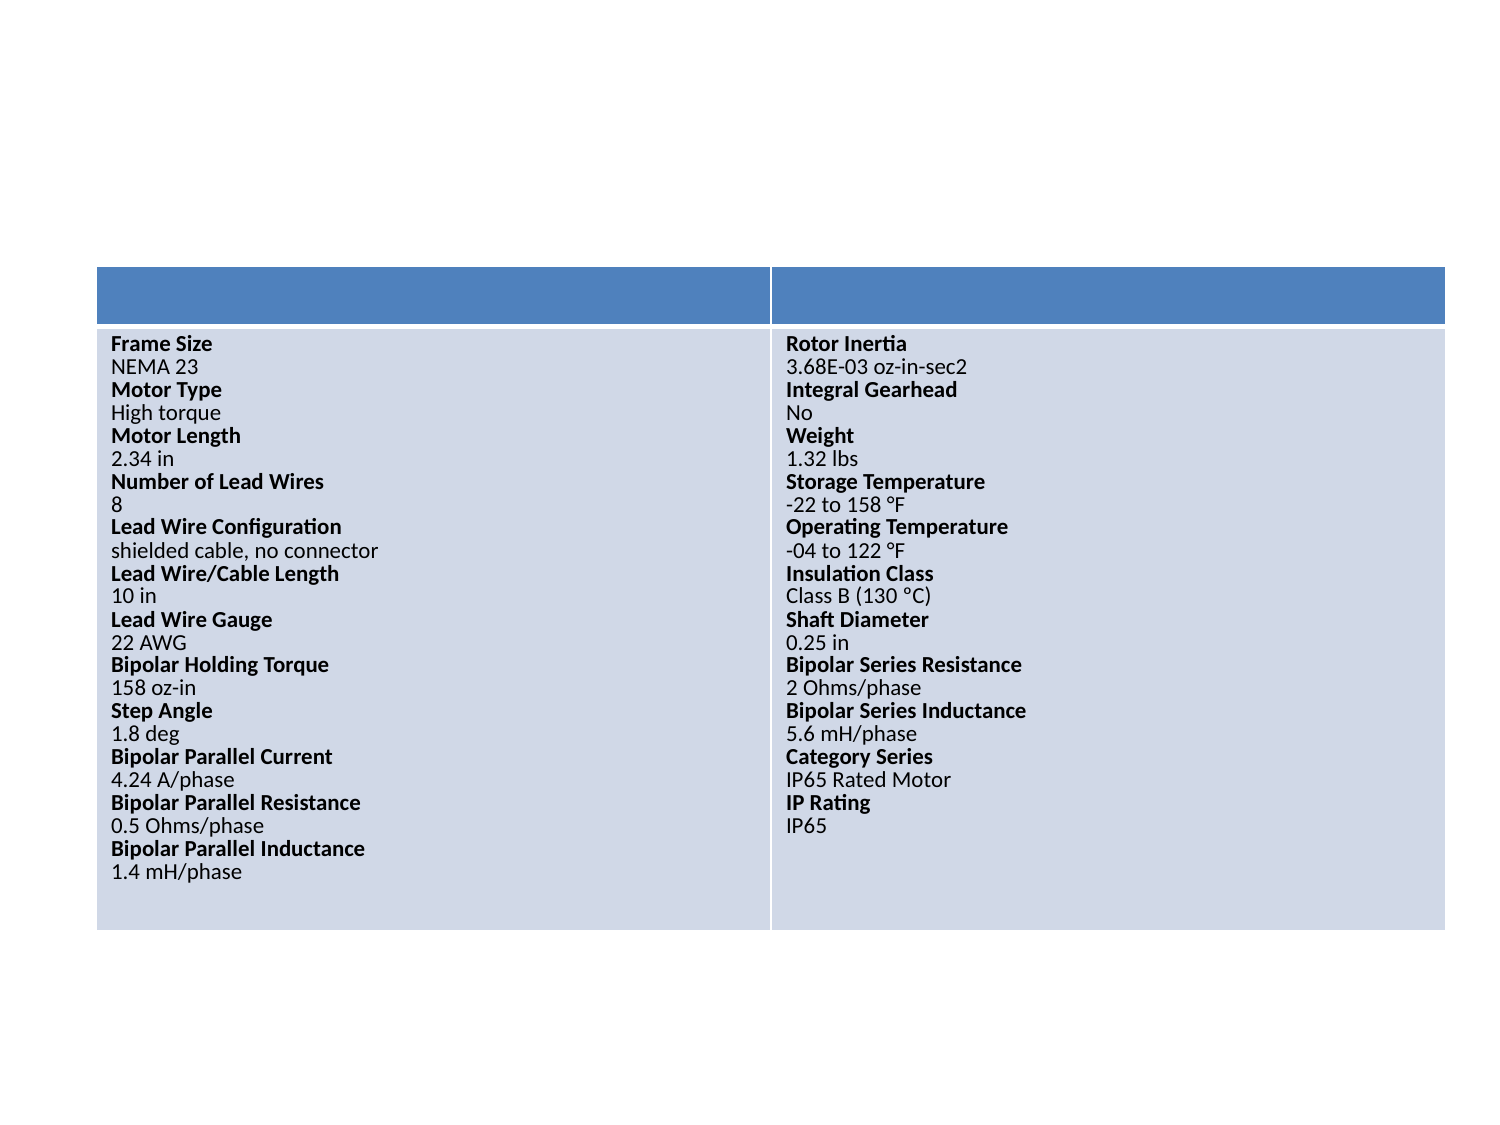

#
|  |  |
| --- | --- |
| Frame Size NEMA 23 Motor Type High torque Motor Length 2.34 in Number of Lead Wires 8 Lead Wire Configuration shielded cable, no connector Lead Wire/Cable Length 10 in Lead Wire Gauge 22 AWG Bipolar Holding Torque 158 oz-in Step Angle 1.8 deg Bipolar Parallel Current 4.24 A/phase Bipolar Parallel Resistance 0.5 Ohms/phase Bipolar Parallel Inductance 1.4 mH/phase | Rotor Inertia 3.68E-03 oz-in-sec2 Integral Gearhead No Weight 1.32 lbs Storage Temperature -22 to 158 °F Operating Temperature -04 to 122 °F Insulation Class Class B (130 ºC) Shaft Diameter 0.25 in Bipolar Series Resistance 2 Ohms/phase Bipolar Series Inductance 5.6 mH/phase Category Series IP65 Rated Motor IP Rating IP65 |